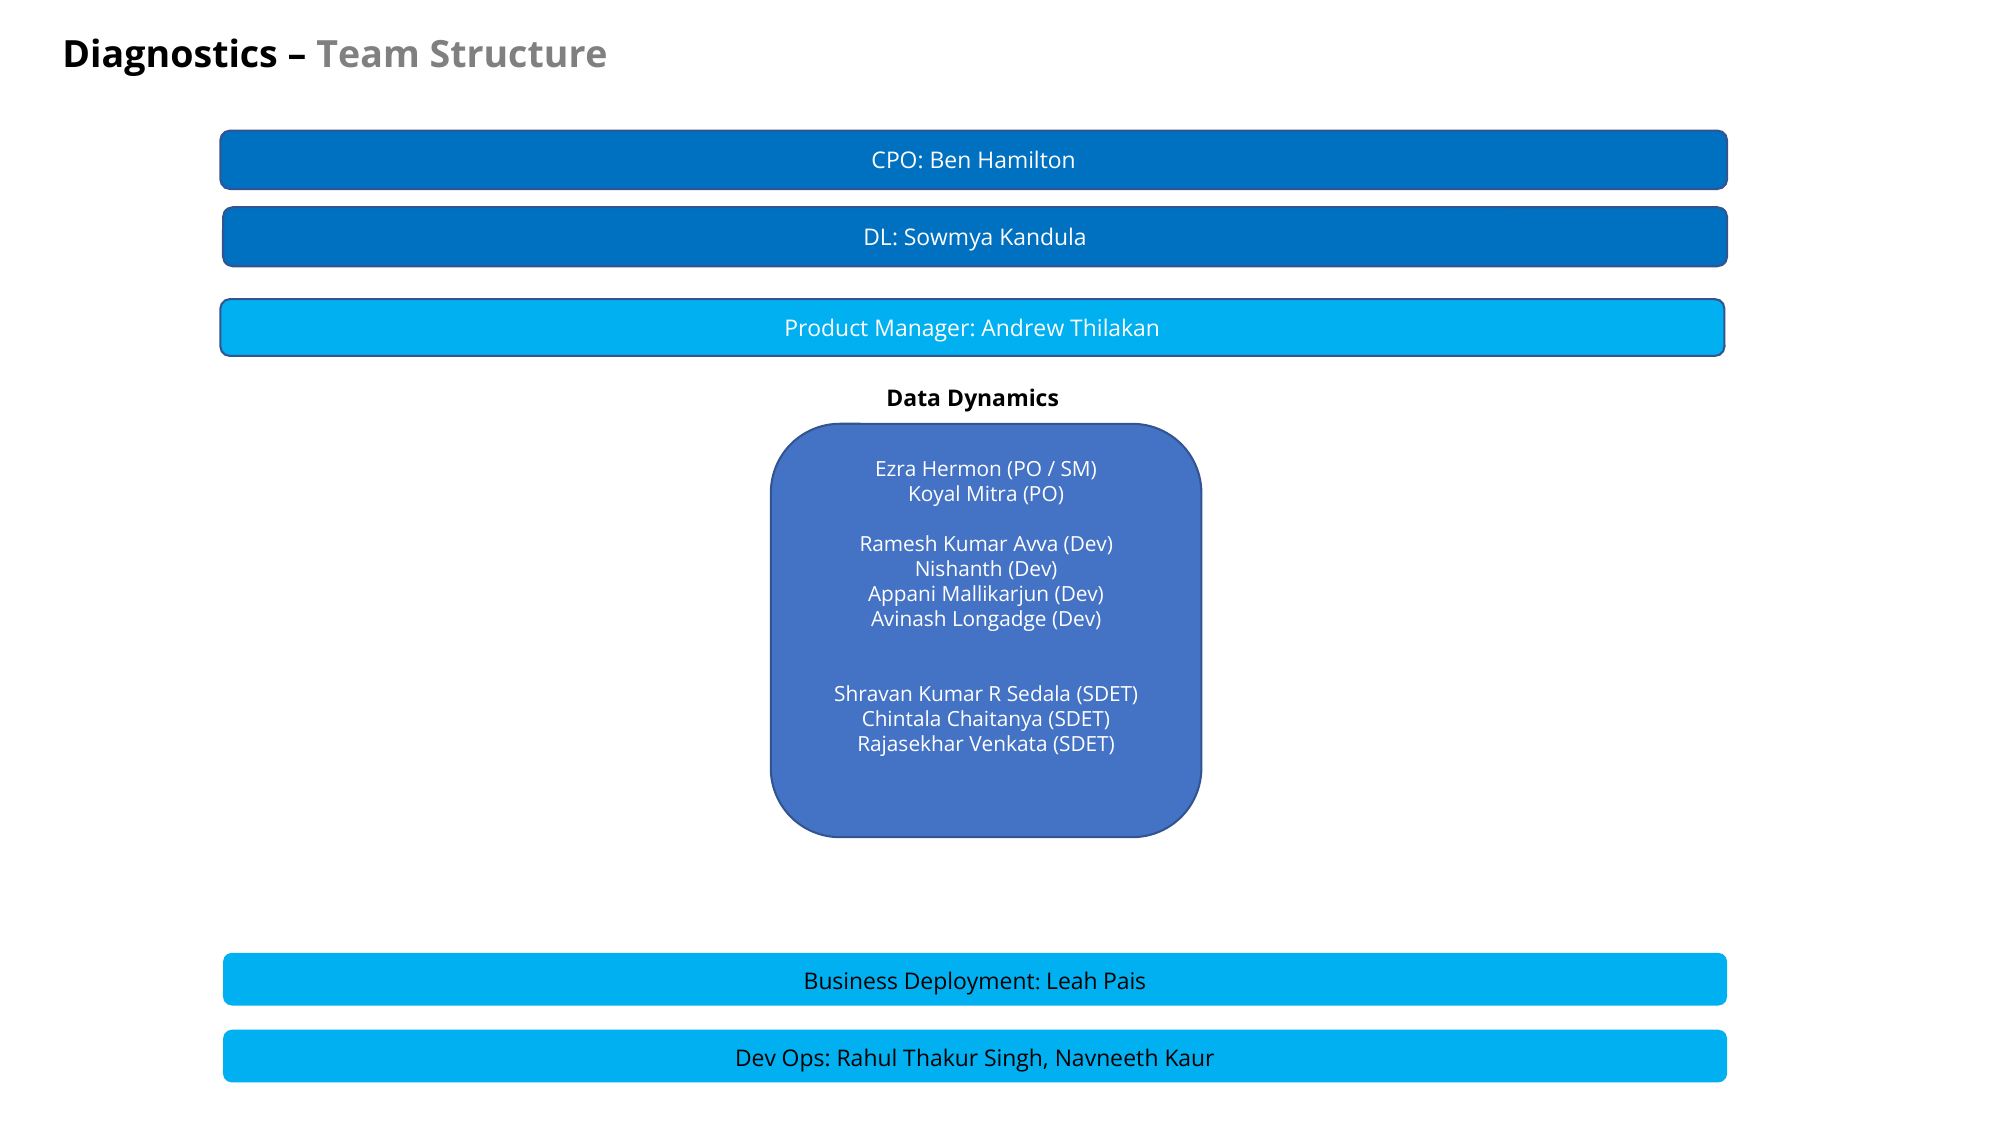

Diagnostics – Team Structure
CPO: Ben Hamilton
DL: Sowmya Kandula
Product Manager: Andrew Thilakan
Data Dynamics

Ezra Hermon (PO / SM)
Koyal Mitra (PO)

Ramesh Kumar Avva (Dev)
Nishanth (Dev)
Appani Mallikarjun (Dev)
Avinash Longadge (Dev)

Shravan Kumar R Sedala (SDET)
Chintala Chaitanya (SDET)
Rajasekhar Venkata (SDET)

Business Deployment: Leah Pais
Dev Ops: Rahul Thakur Singh, Navneeth Kaur